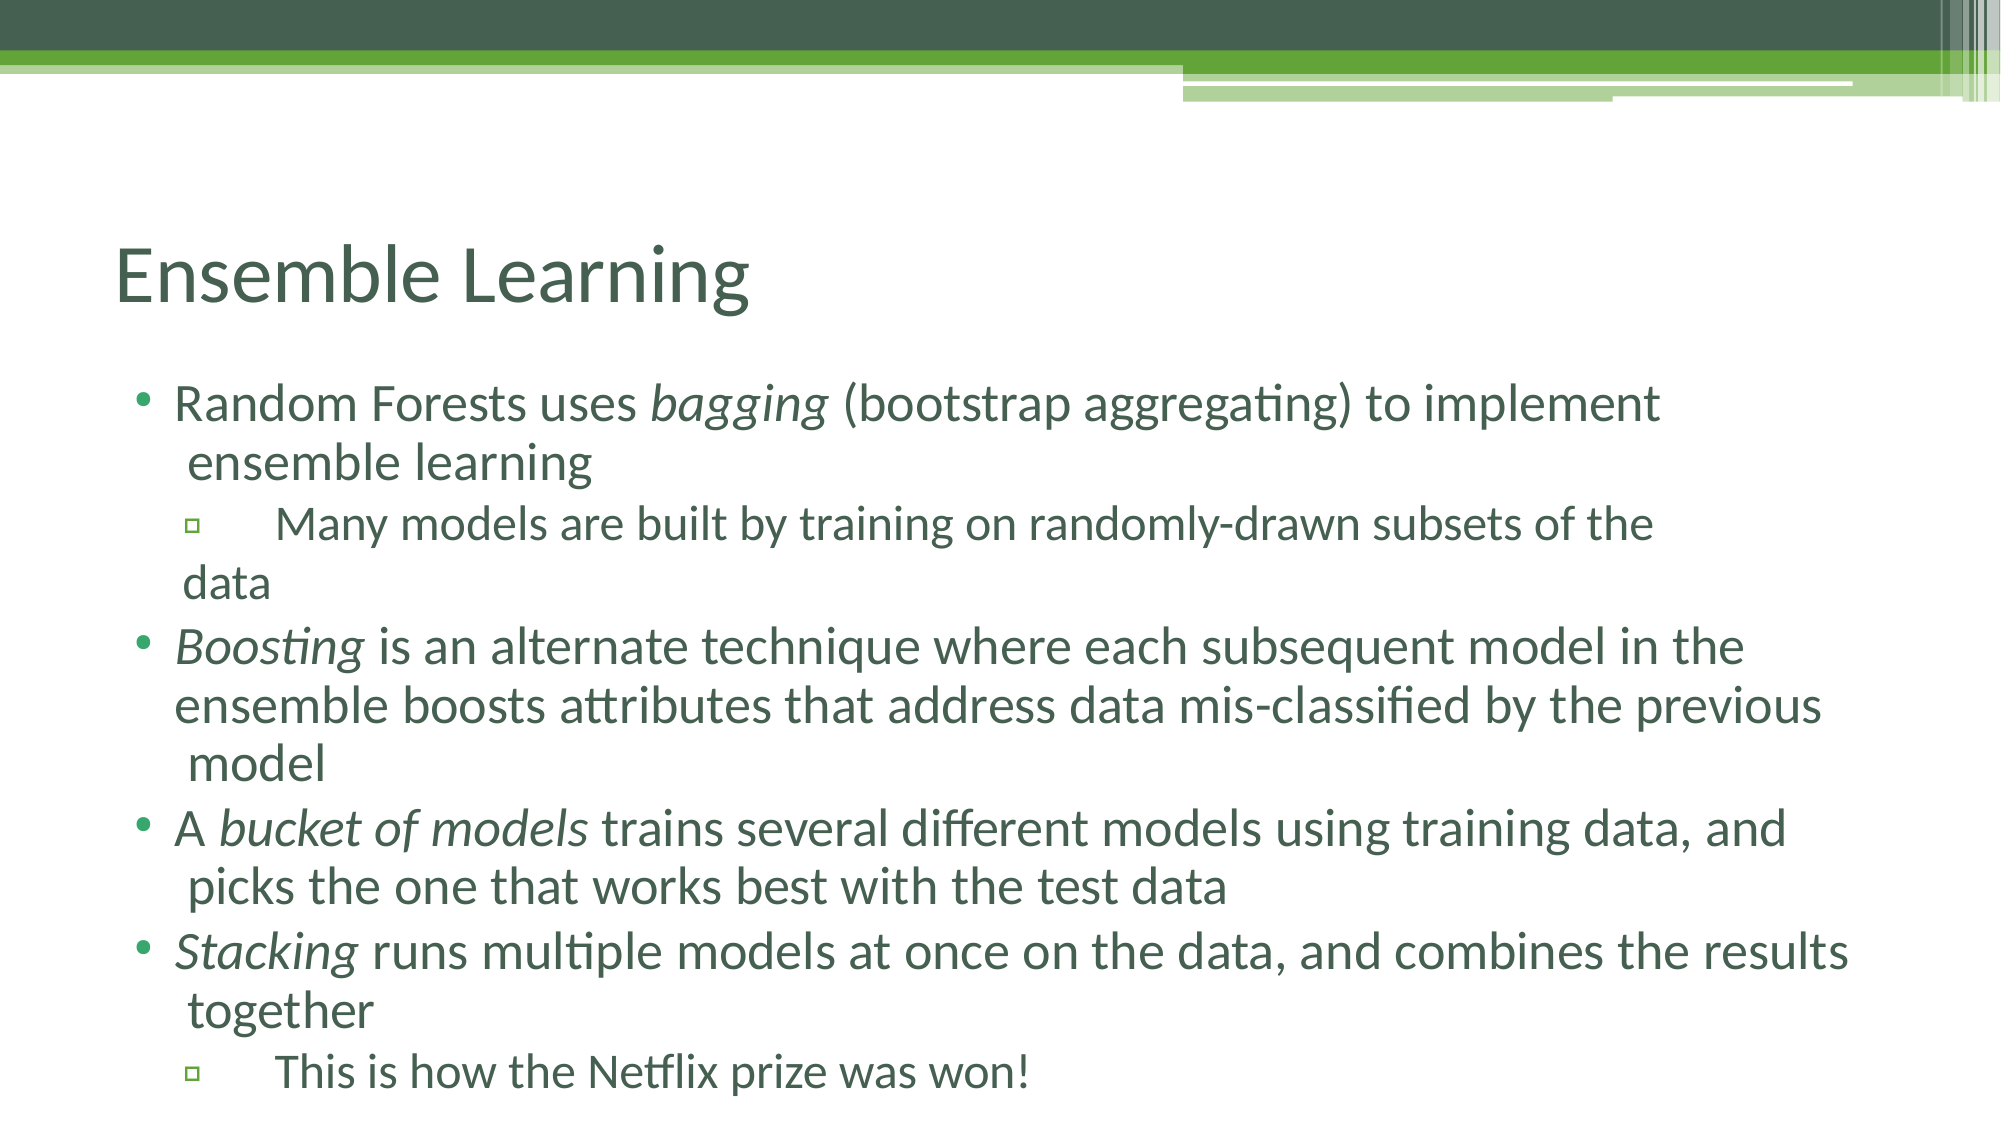

# Ensemble Learning
Random Forests uses bagging (bootstrap aggregating) to implement  ensemble learning
▫	Many models are built by training on randomly-drawn subsets of the data
Boosting is an alternate technique where each subsequent model in the  ensemble boosts attributes that address data mis-classified by the previous  model
A bucket of models trains several different models using training data, and  picks the one that works best with the test data
Stacking runs multiple models at once on the data, and combines the results  together
▫	This is how the Netflix prize was won!